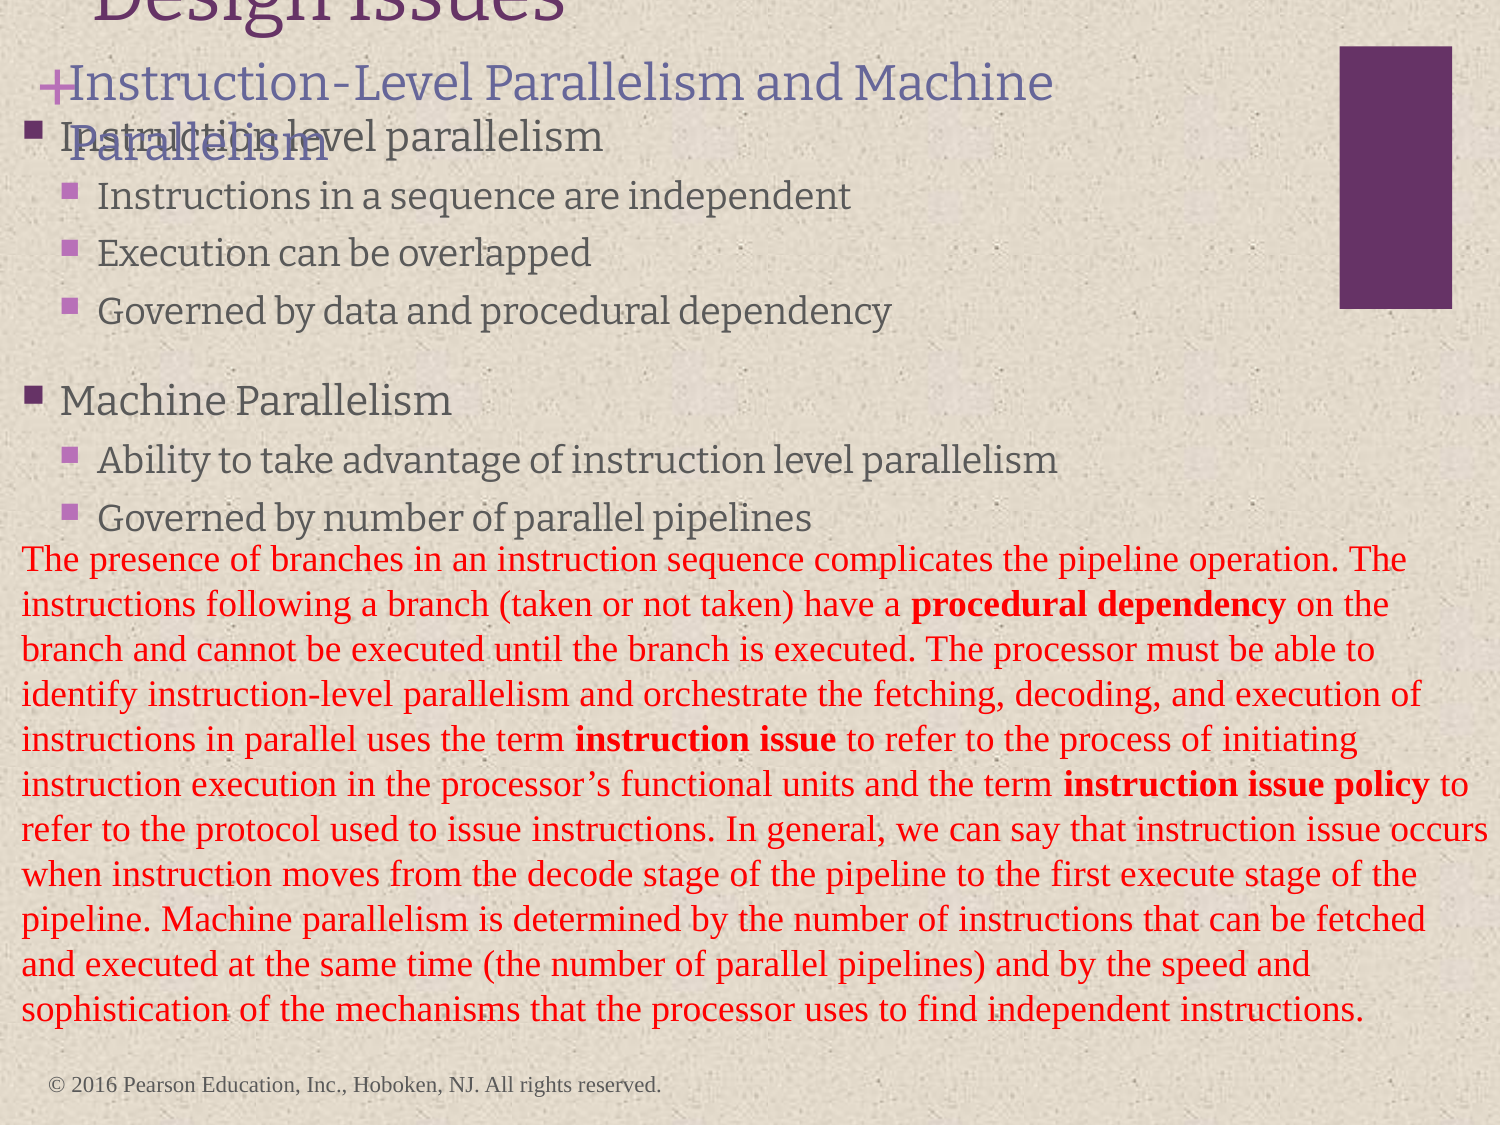

# Design Issues
Instruction-Level Parallelism and Machine Parallelism
Instruction level parallelism
Instructions in a sequence are independent
Execution can be overlapped
Governed by data and procedural dependency
Machine Parallelism
Ability to take advantage of instruction level parallelism
Governed by number of parallel pipelines
The presence of branches in an instruction sequence complicates the pipeline operation. The instructions following a branch (taken or not taken) have a procedural dependency on the branch and cannot be executed until the branch is executed. The processor must be able to identify instruction-level parallelism and orchestrate the fetching, decoding, and execution of instructions in parallel uses the term instruction issue to refer to the process of initiating instruction execution in the processor’s functional units and the term instruction issue policy to refer to the protocol used to issue instructions. In general, we can say that instruction issue occurs when instruction moves from the decode stage of the pipeline to the first execute stage of the pipeline. Machine parallelism is determined by the number of instructions that can be fetched and executed at the same time (the number of parallel pipelines) and by the speed and sophistication of the mechanisms that the processor uses to find independent instructions.

© 2016 Pearson Education, Inc., Hoboken, NJ. All rights reserved.